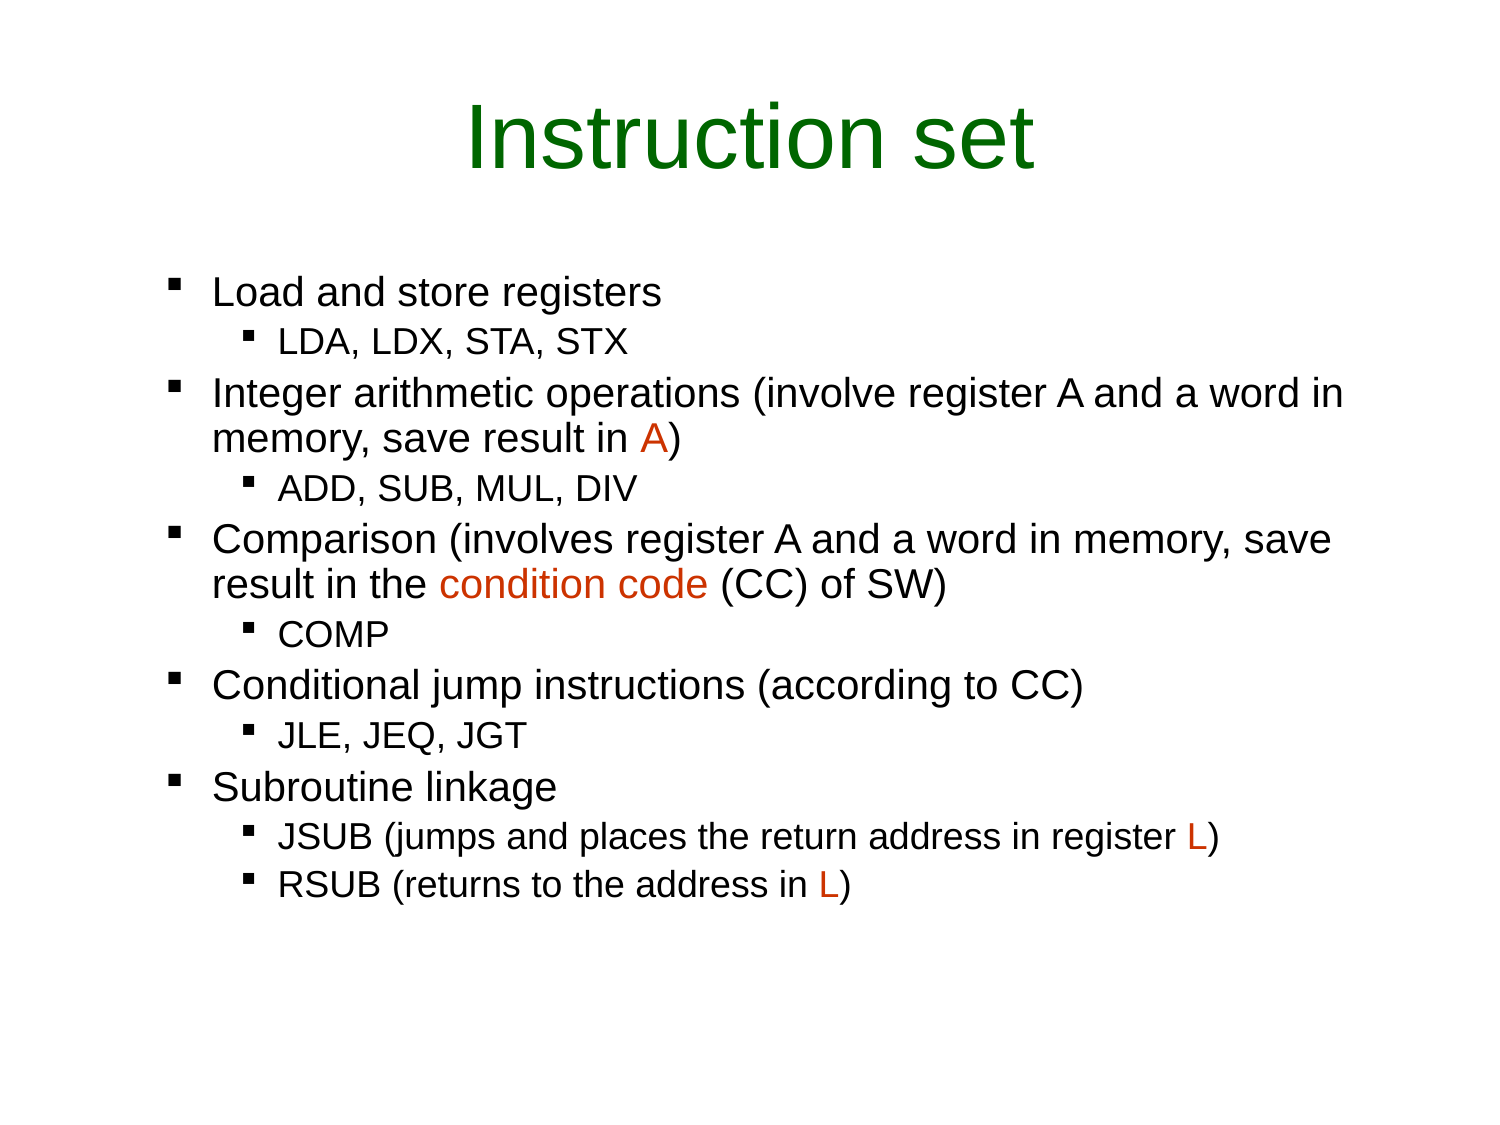

# Instruction set
Load and store registers
LDA, LDX, STA, STX
Integer arithmetic operations (involve register A and a word in memory, save result in A)
ADD, SUB, MUL, DIV
Comparison (involves register A and a word in memory, save result in the condition code (CC) of SW)
COMP
Conditional jump instructions (according to CC)
JLE, JEQ, JGT
Subroutine linkage
JSUB (jumps and places the return address in register L)
RSUB (returns to the address in L)